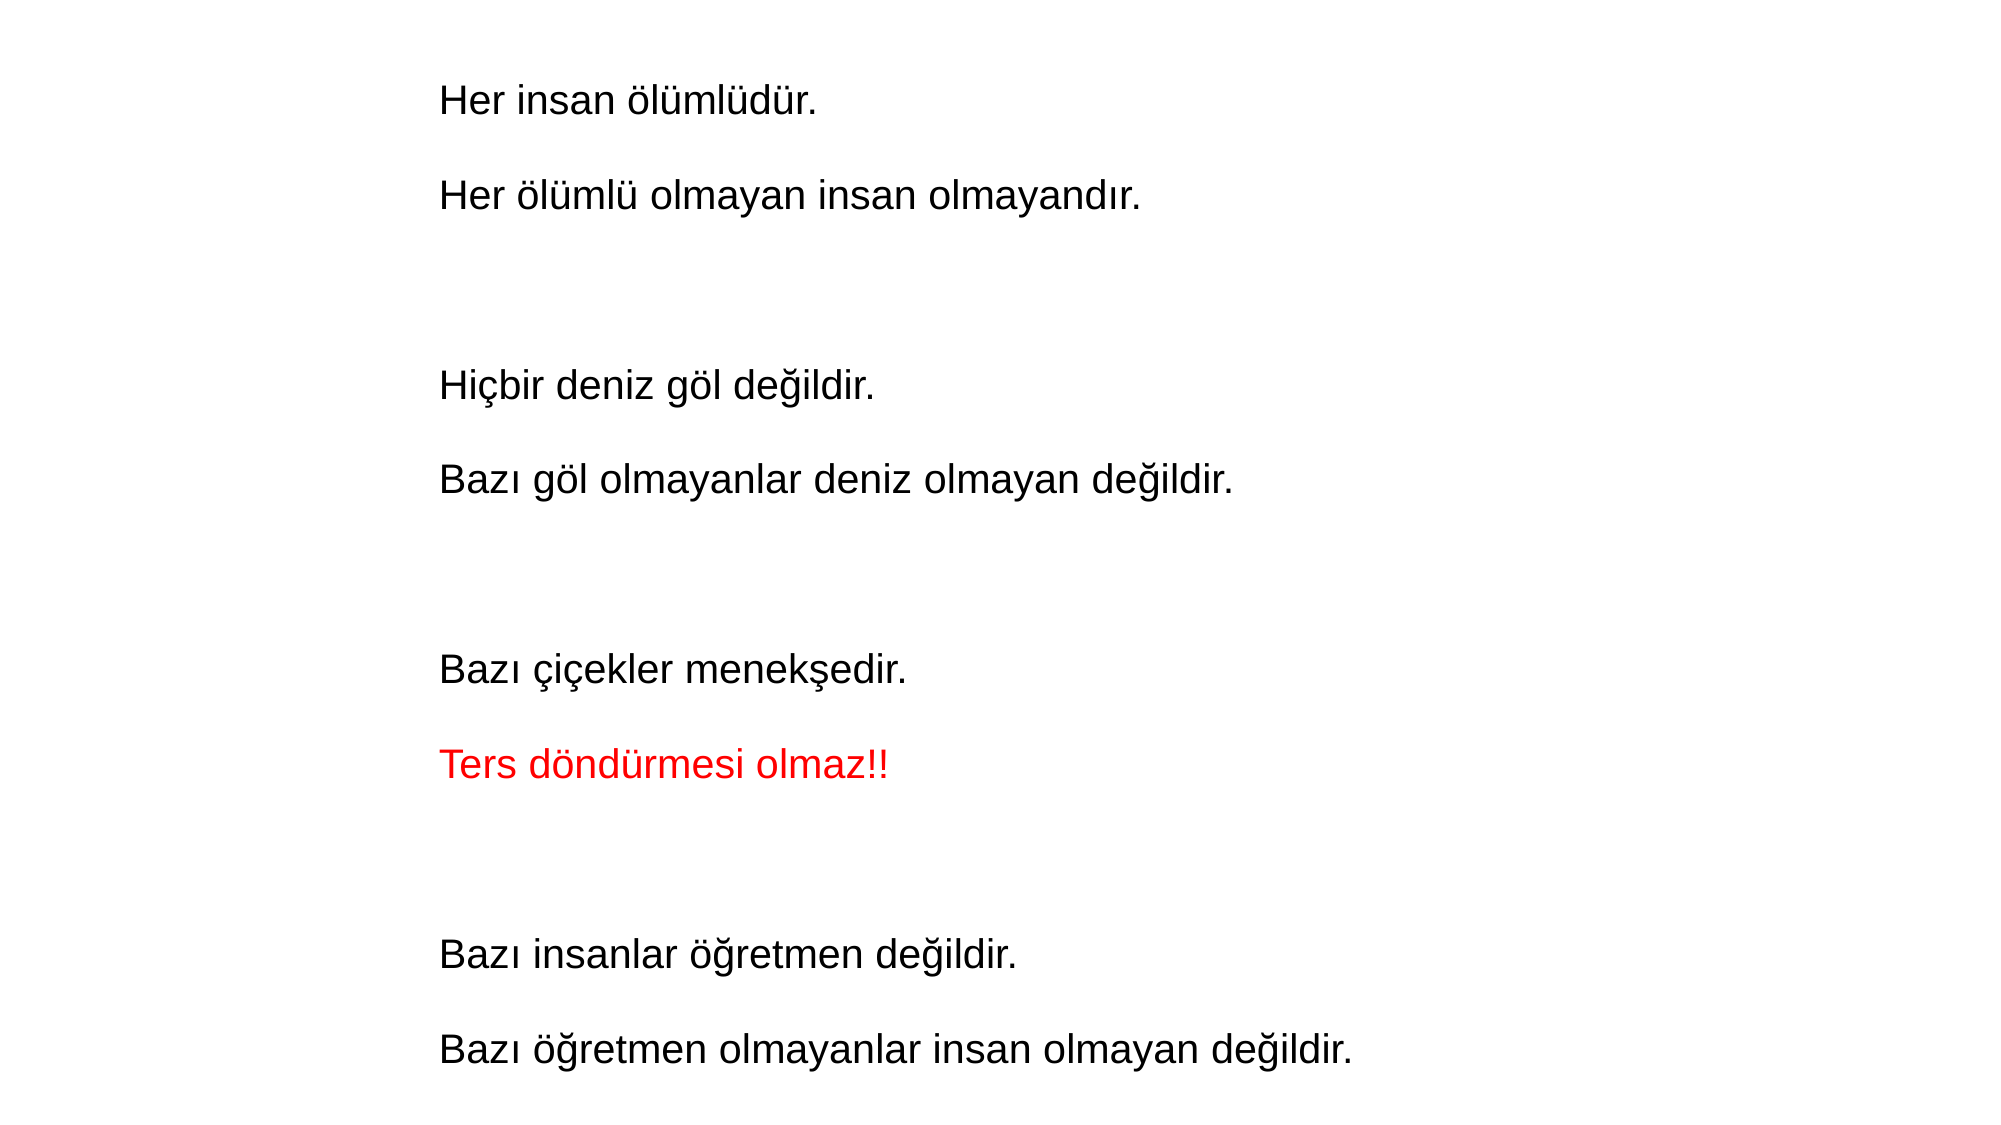

# Her insan ölümlüdür.
Her ölümlü olmayan insan olmayandır.

Hiçbir deniz göl değildir.
Bazı göl olmayanlar deniz olmayan değildir.

Bazı çiçekler menekşedir.
Ters döndürmesi olmaz!!

Bazı insanlar öğretmen değildir.
Bazı öğretmen olmayanlar insan olmayan değildir.